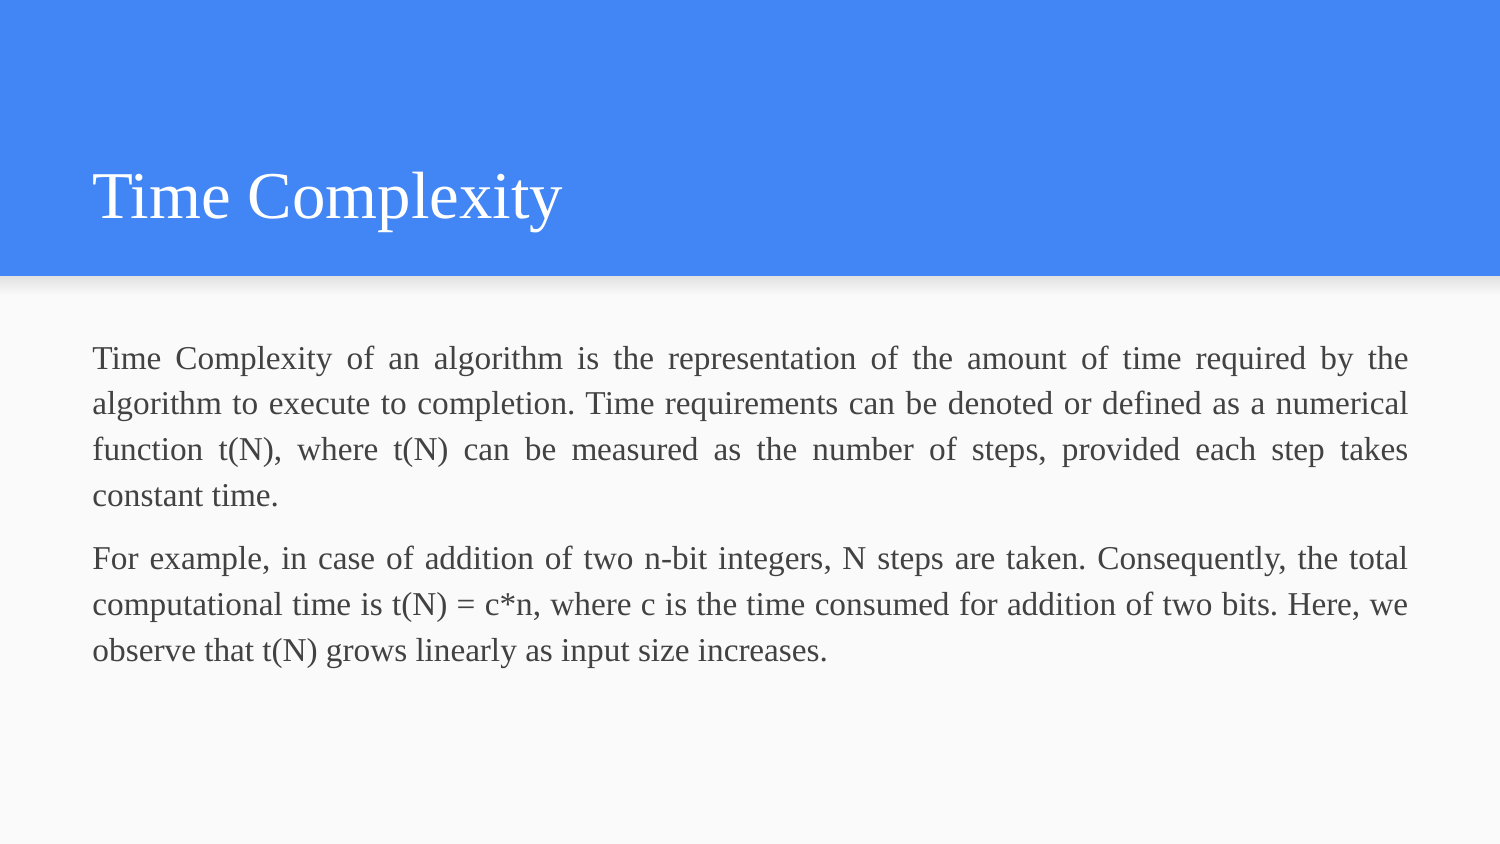

# Time Complexity

Time Complexity of an algorithm is the representation of the amount of time required by the algorithm to execute to completion. Time requirements can be denoted or defined as a numerical function t(N), where t(N) can be measured as the number of steps, provided each step takes constant time.
For example, in case of addition of two n-bit integers, N steps are taken. Consequently, the total computational time is t(N) = c*n, where c is the time consumed for addition of two bits. Here, we observe that t(N) grows linearly as input size increases.